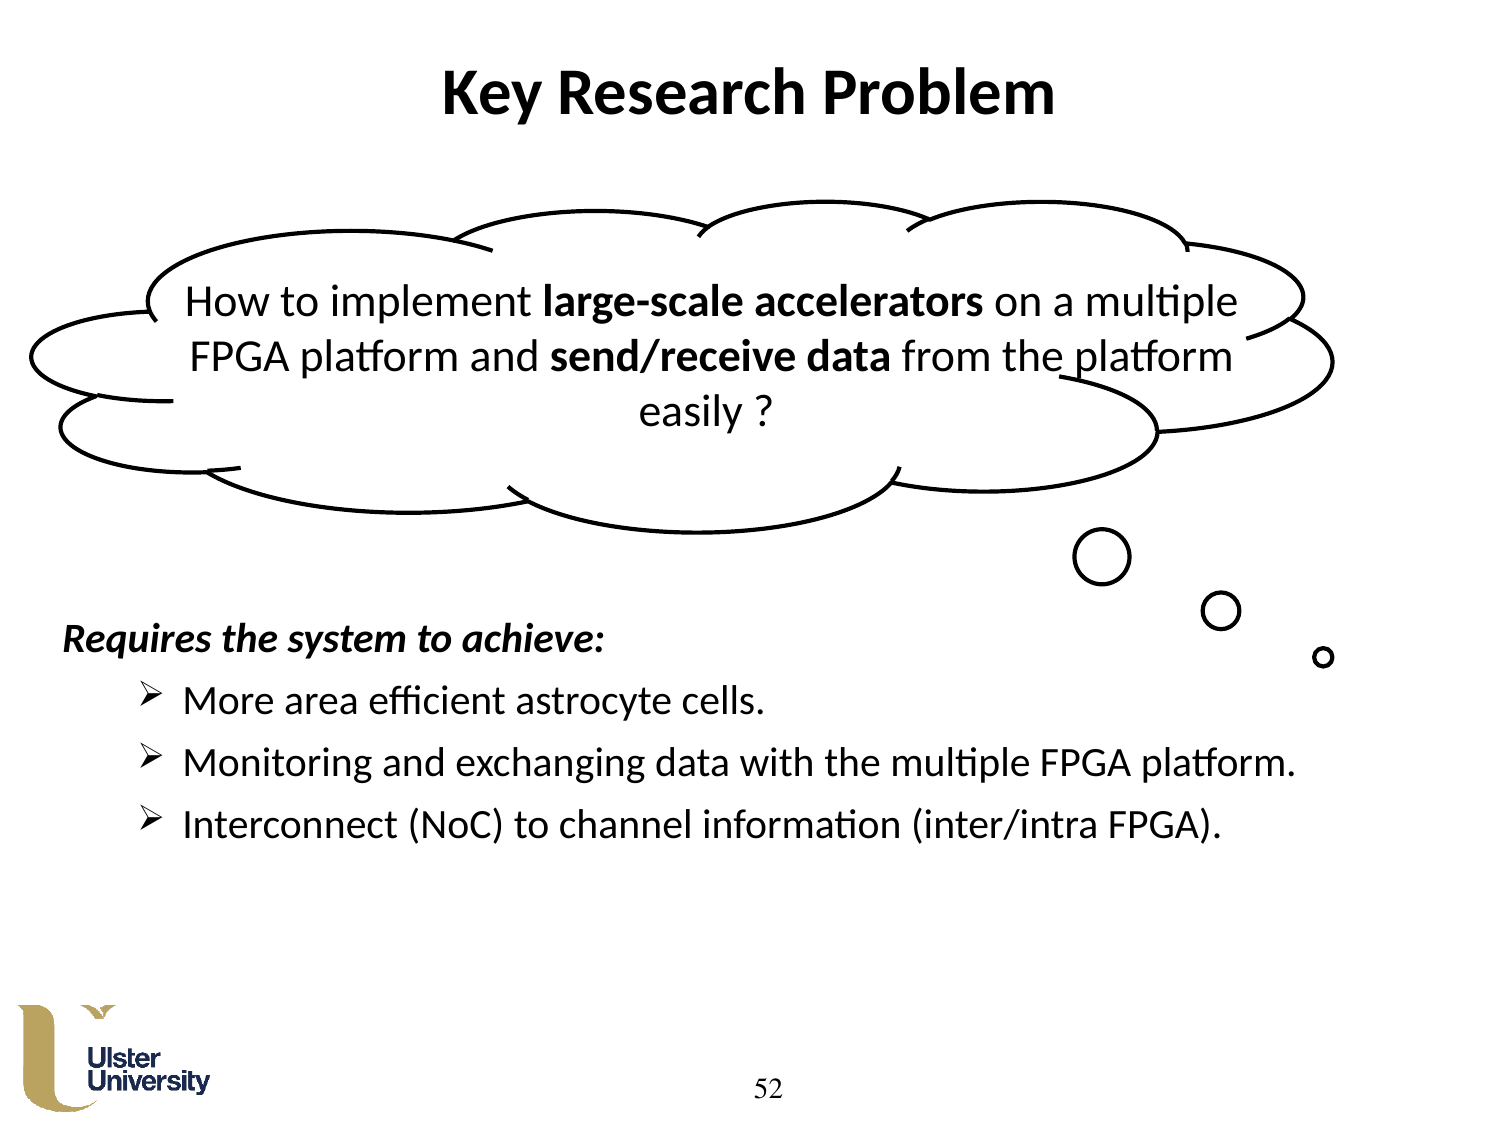

Key Research Problem

How to implement large-scale accelerators on a multiple FPGA platform and send/receive data from the platform easily ?
Requires the system to achieve:
More area efficient astrocyte cells.
Monitoring and exchanging data with the multiple FPGA platform.
Interconnect (NoC) to channel information (inter/intra FPGA).
52